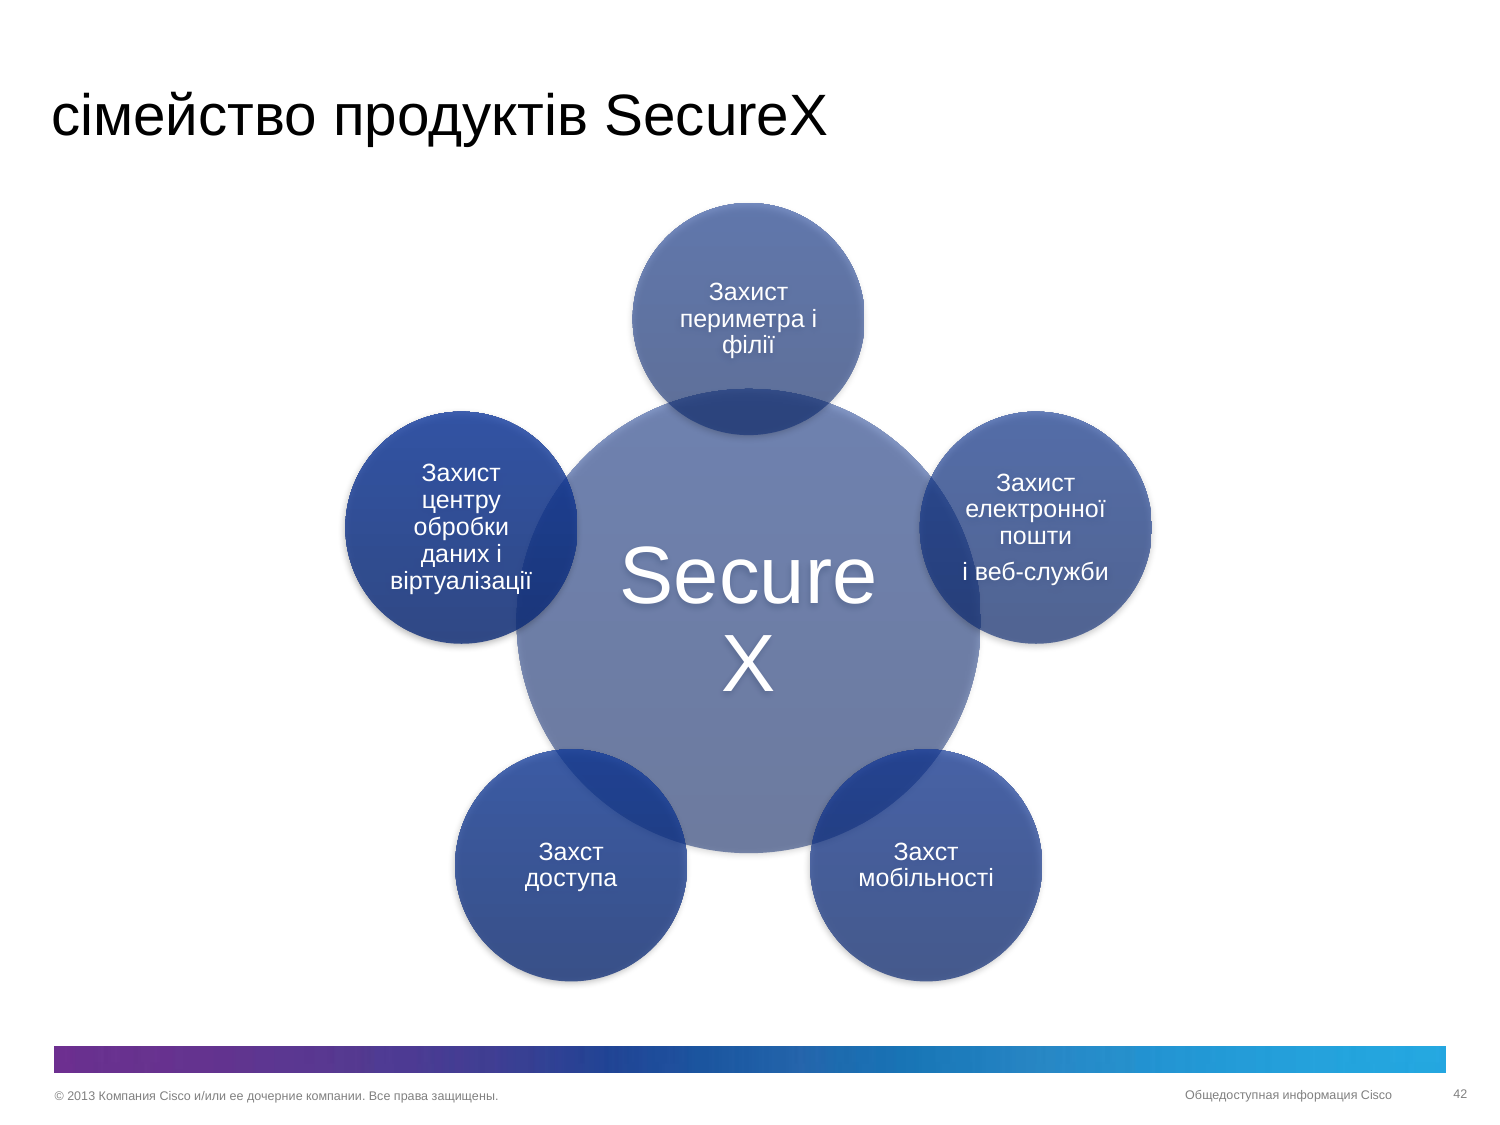

# сімейство продуктів SecureX
SecureX
Захист периметра і філії
Захист електронної пошти
і веб-служби
Захст мобільності
Захст доступа
Захист центру обробки даних і віртуалізації